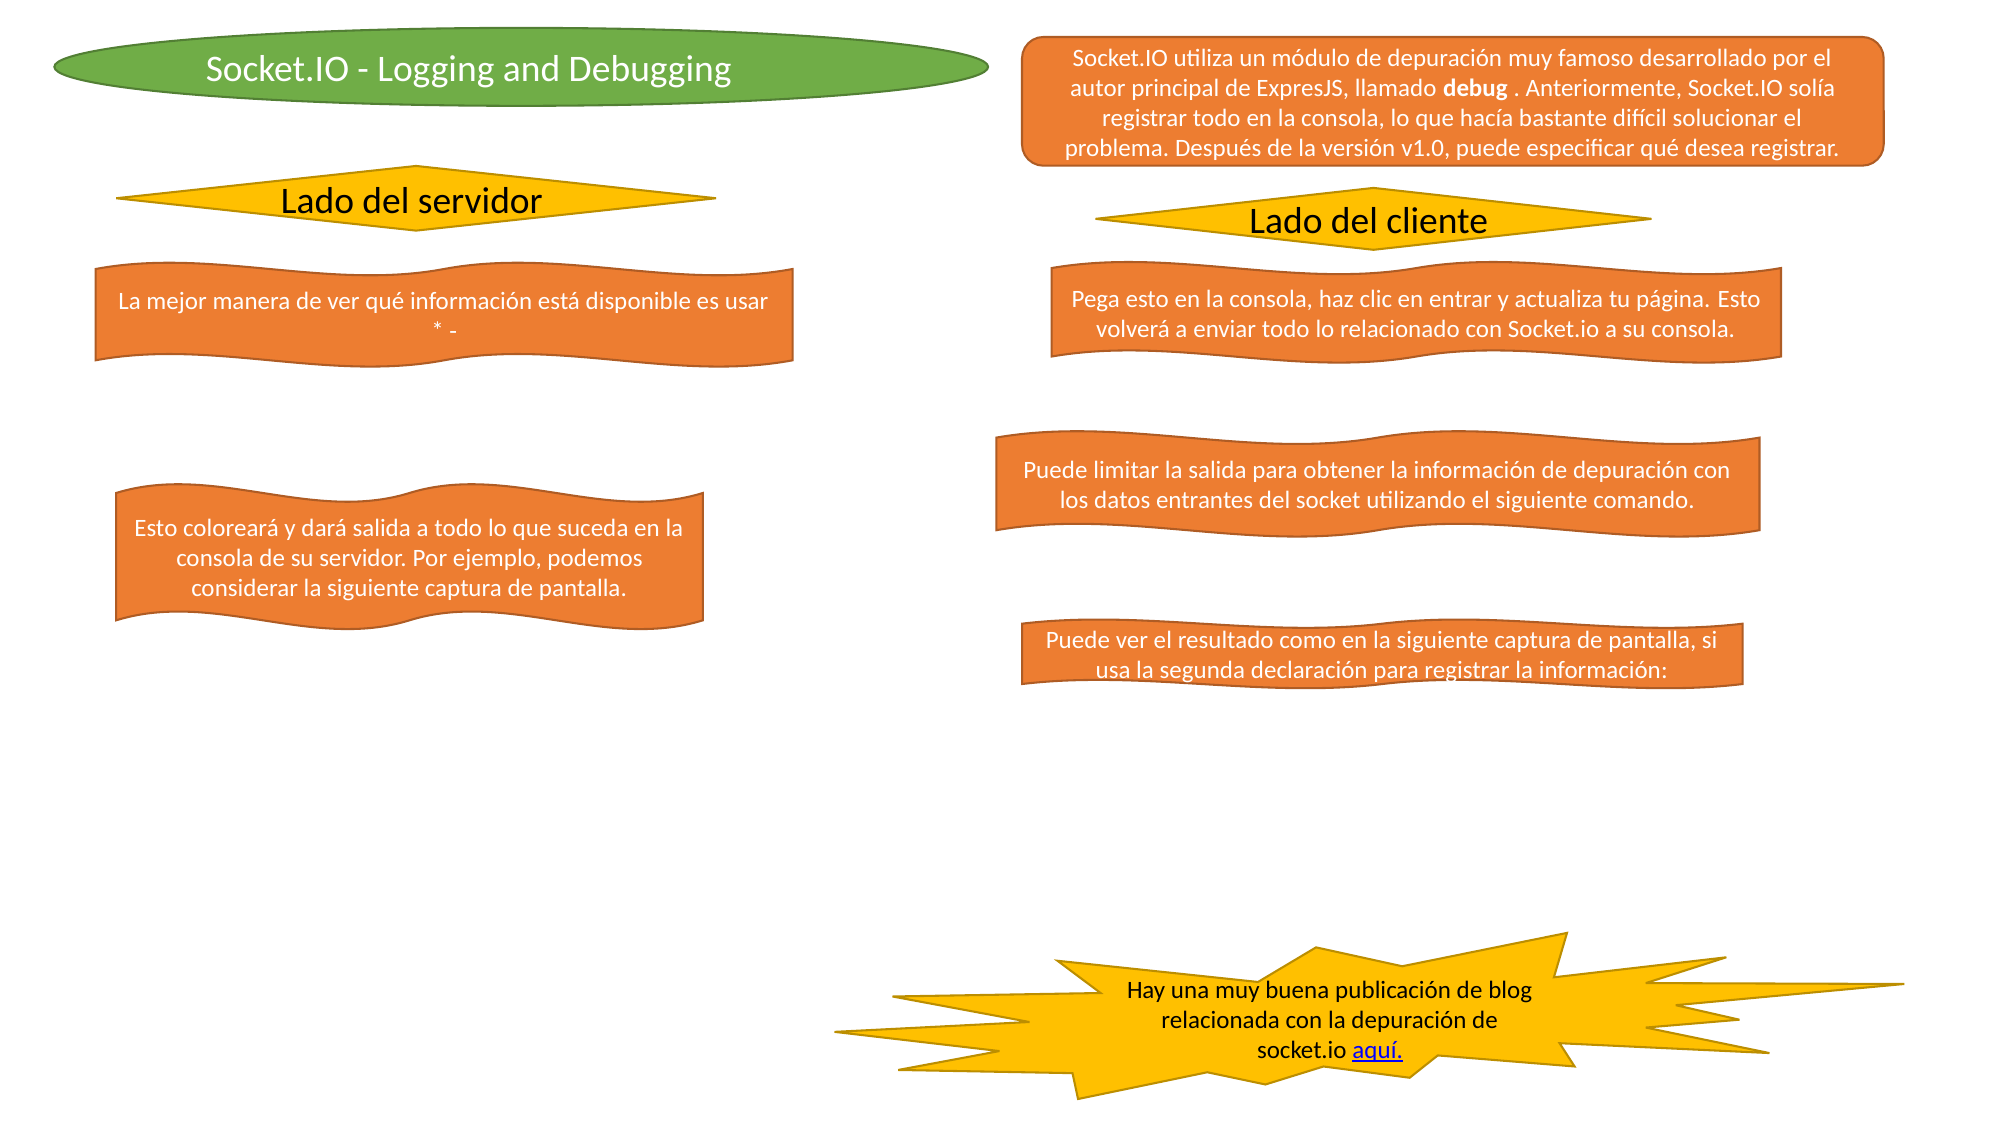

Socket.IO - Logging and Debugging
Socket.IO utiliza un módulo de depuración muy famoso desarrollado por el autor principal de ExpresJS, llamado debug . Anteriormente, Socket.IO solía registrar todo en la consola, lo que hacía bastante difícil solucionar el problema. Después de la versión v1.0, puede especificar qué desea registrar.

Lado del servidor
Lado del cliente
Pega esto en la consola, haz clic en entrar y actualiza tu página. Esto volverá a enviar todo lo relacionado con Socket.io a su consola.
La mejor manera de ver qué información está disponible es usar * -

Puede limitar la salida para obtener la información de depuración con los datos entrantes del socket utilizando el siguiente comando.
Esto coloreará y dará salida a todo lo que suceda en la consola de su servidor. Por ejemplo, podemos considerar la siguiente captura de pantalla.
Puede ver el resultado como en la siguiente captura de pantalla, si usa la segunda declaración para registrar la información:
Hay una muy buena publicación de blog relacionada con la depuración de socket.io aquí.